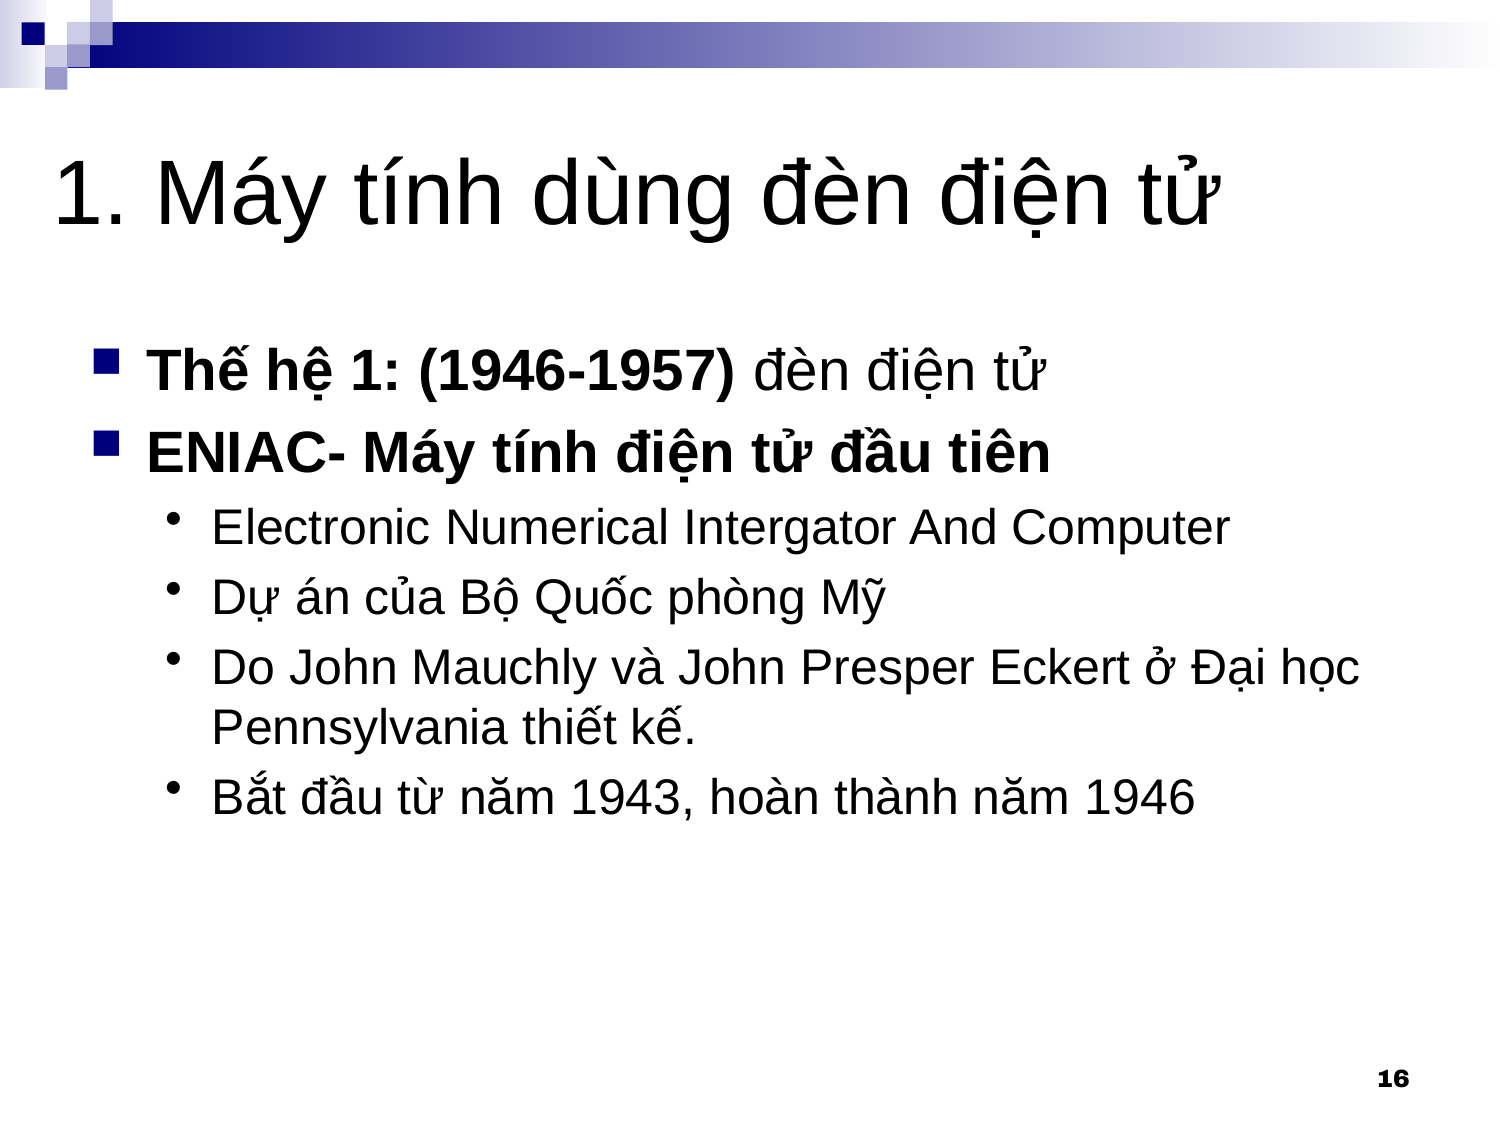

# 1. Máy tính dùng đèn điện tử
Thế hệ 1: (1946-1957) đèn điện tử
ENIAC- Máy tính điện tử đầu tiên
Electronic Numerical Intergator And Computer
Dự án của Bộ Quốc phòng Mỹ
Do John Mauchly và John Presper Eckert ở Đại học Pennsylvania thiết kế.
Bắt đầu từ năm 1943, hoàn thành năm 1946
16